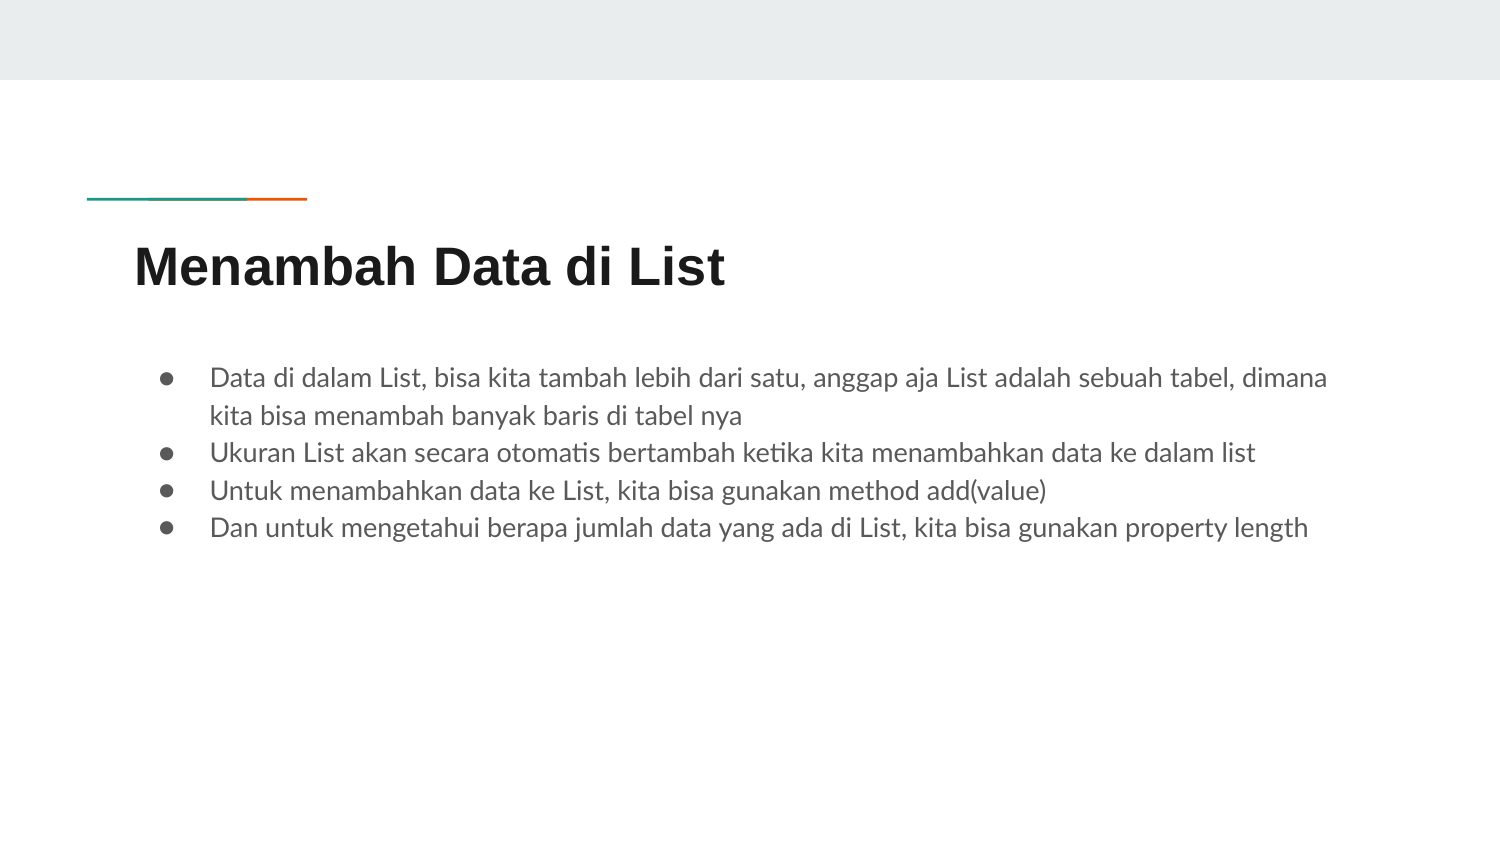

# Menambah Data di List
Data di dalam List, bisa kita tambah lebih dari satu, anggap aja List adalah sebuah tabel, dimana kita bisa menambah banyak baris di tabel nya
Ukuran List akan secara otomatis bertambah ketika kita menambahkan data ke dalam list
Untuk menambahkan data ke List, kita bisa gunakan method add(value)
Dan untuk mengetahui berapa jumlah data yang ada di List, kita bisa gunakan property length